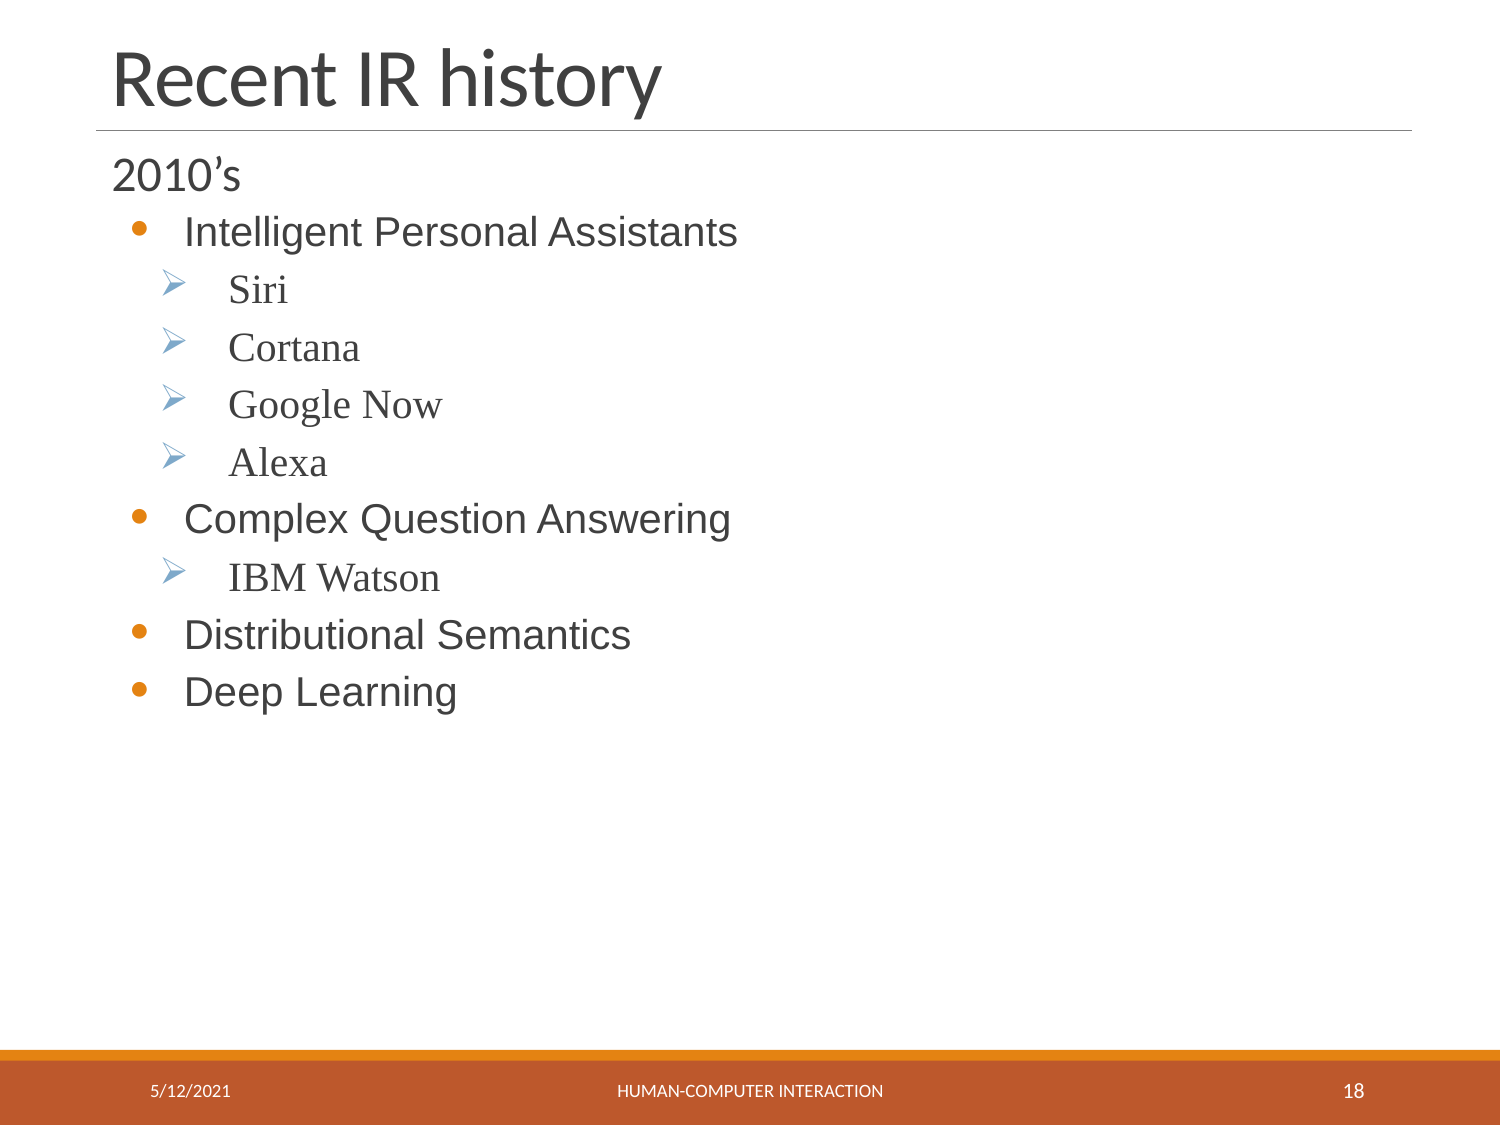

# Recent IR history
2010’s
Intelligent Personal Assistants
Siri
Cortana
Google Now
Alexa
Complex Question Answering
IBM Watson
Distributional Semantics
Deep Learning

5/12/2021
Human-computer interaction
18